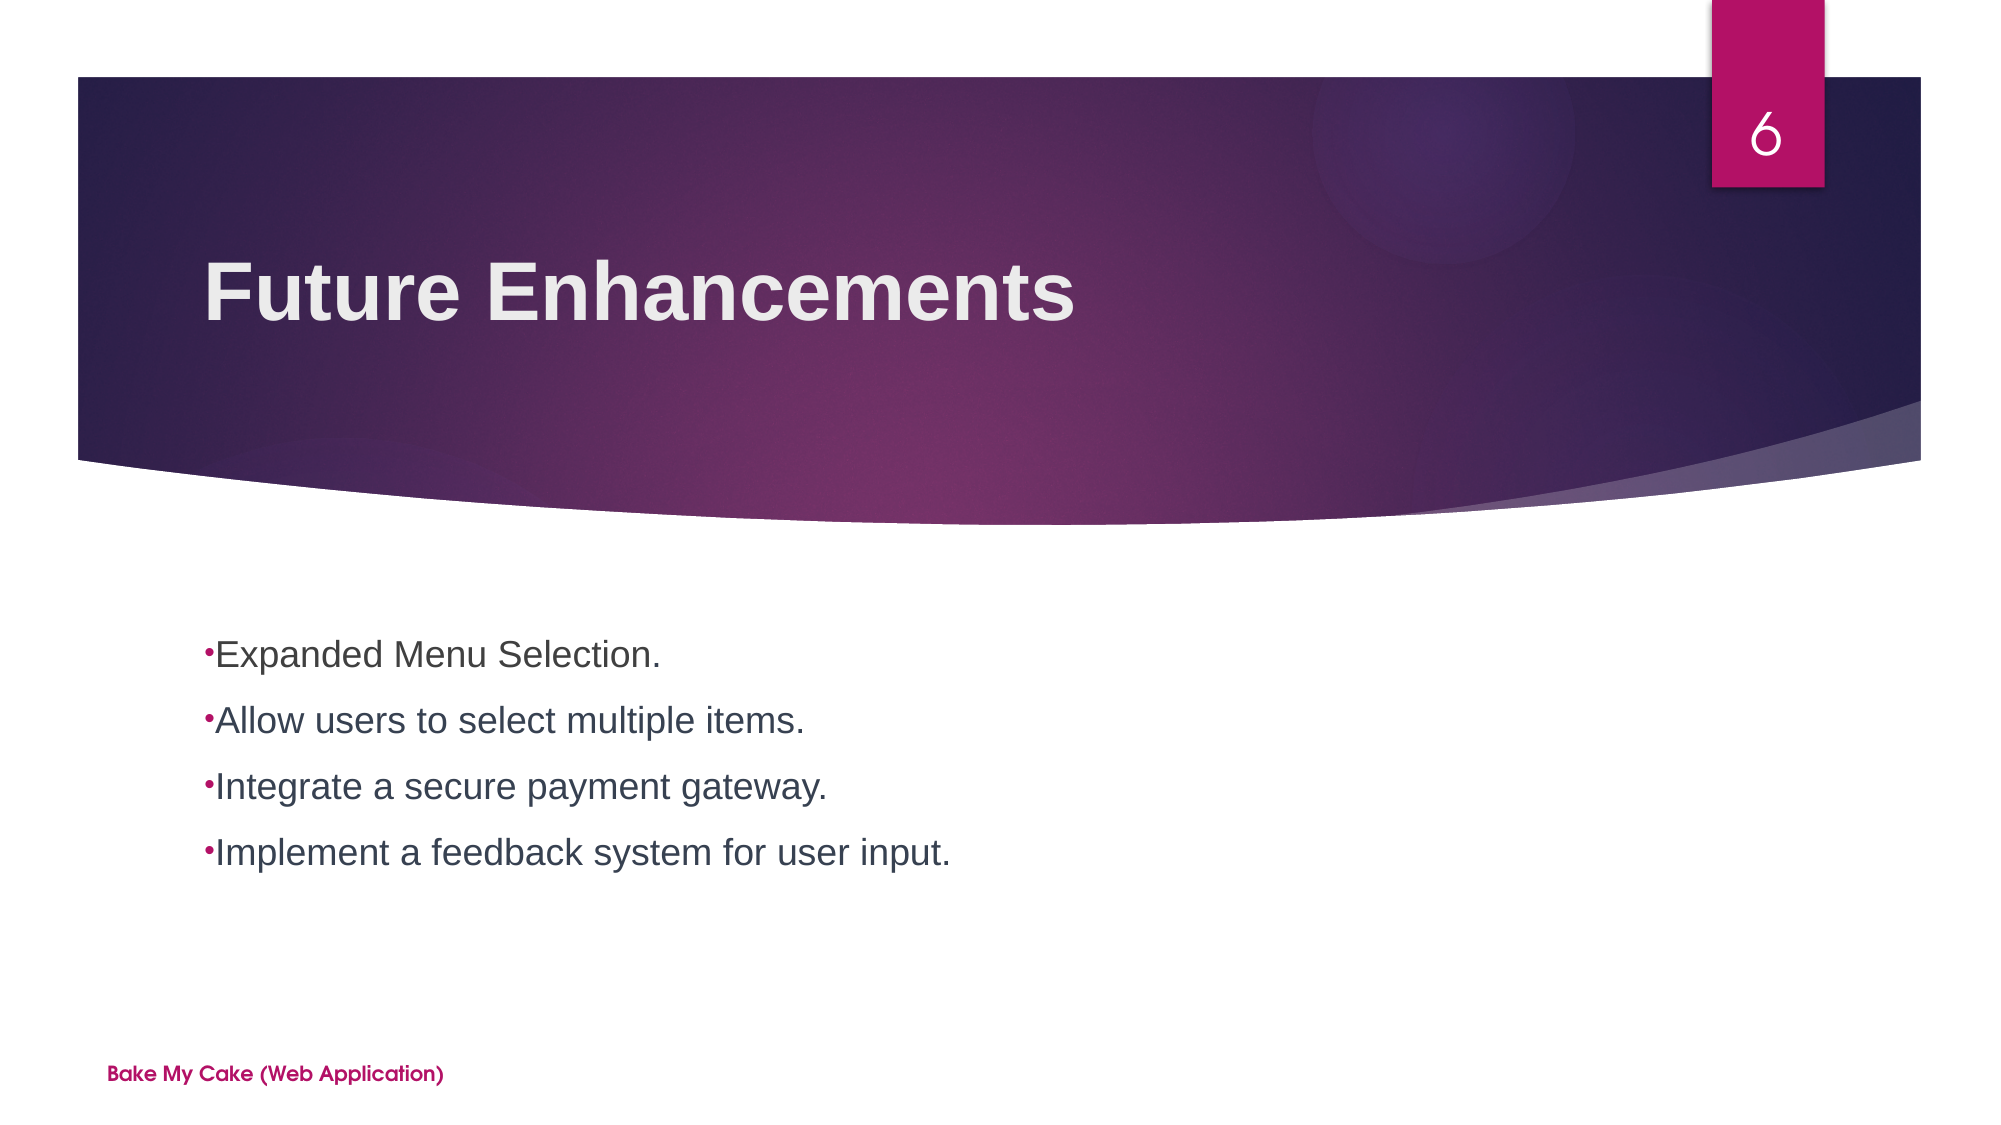

6
# Future Enhancements
Expanded Menu Selection.
Allow users to select multiple items.
Integrate a secure payment gateway.
Implement a feedback system for user input.

Bake My Cake (Web Application)